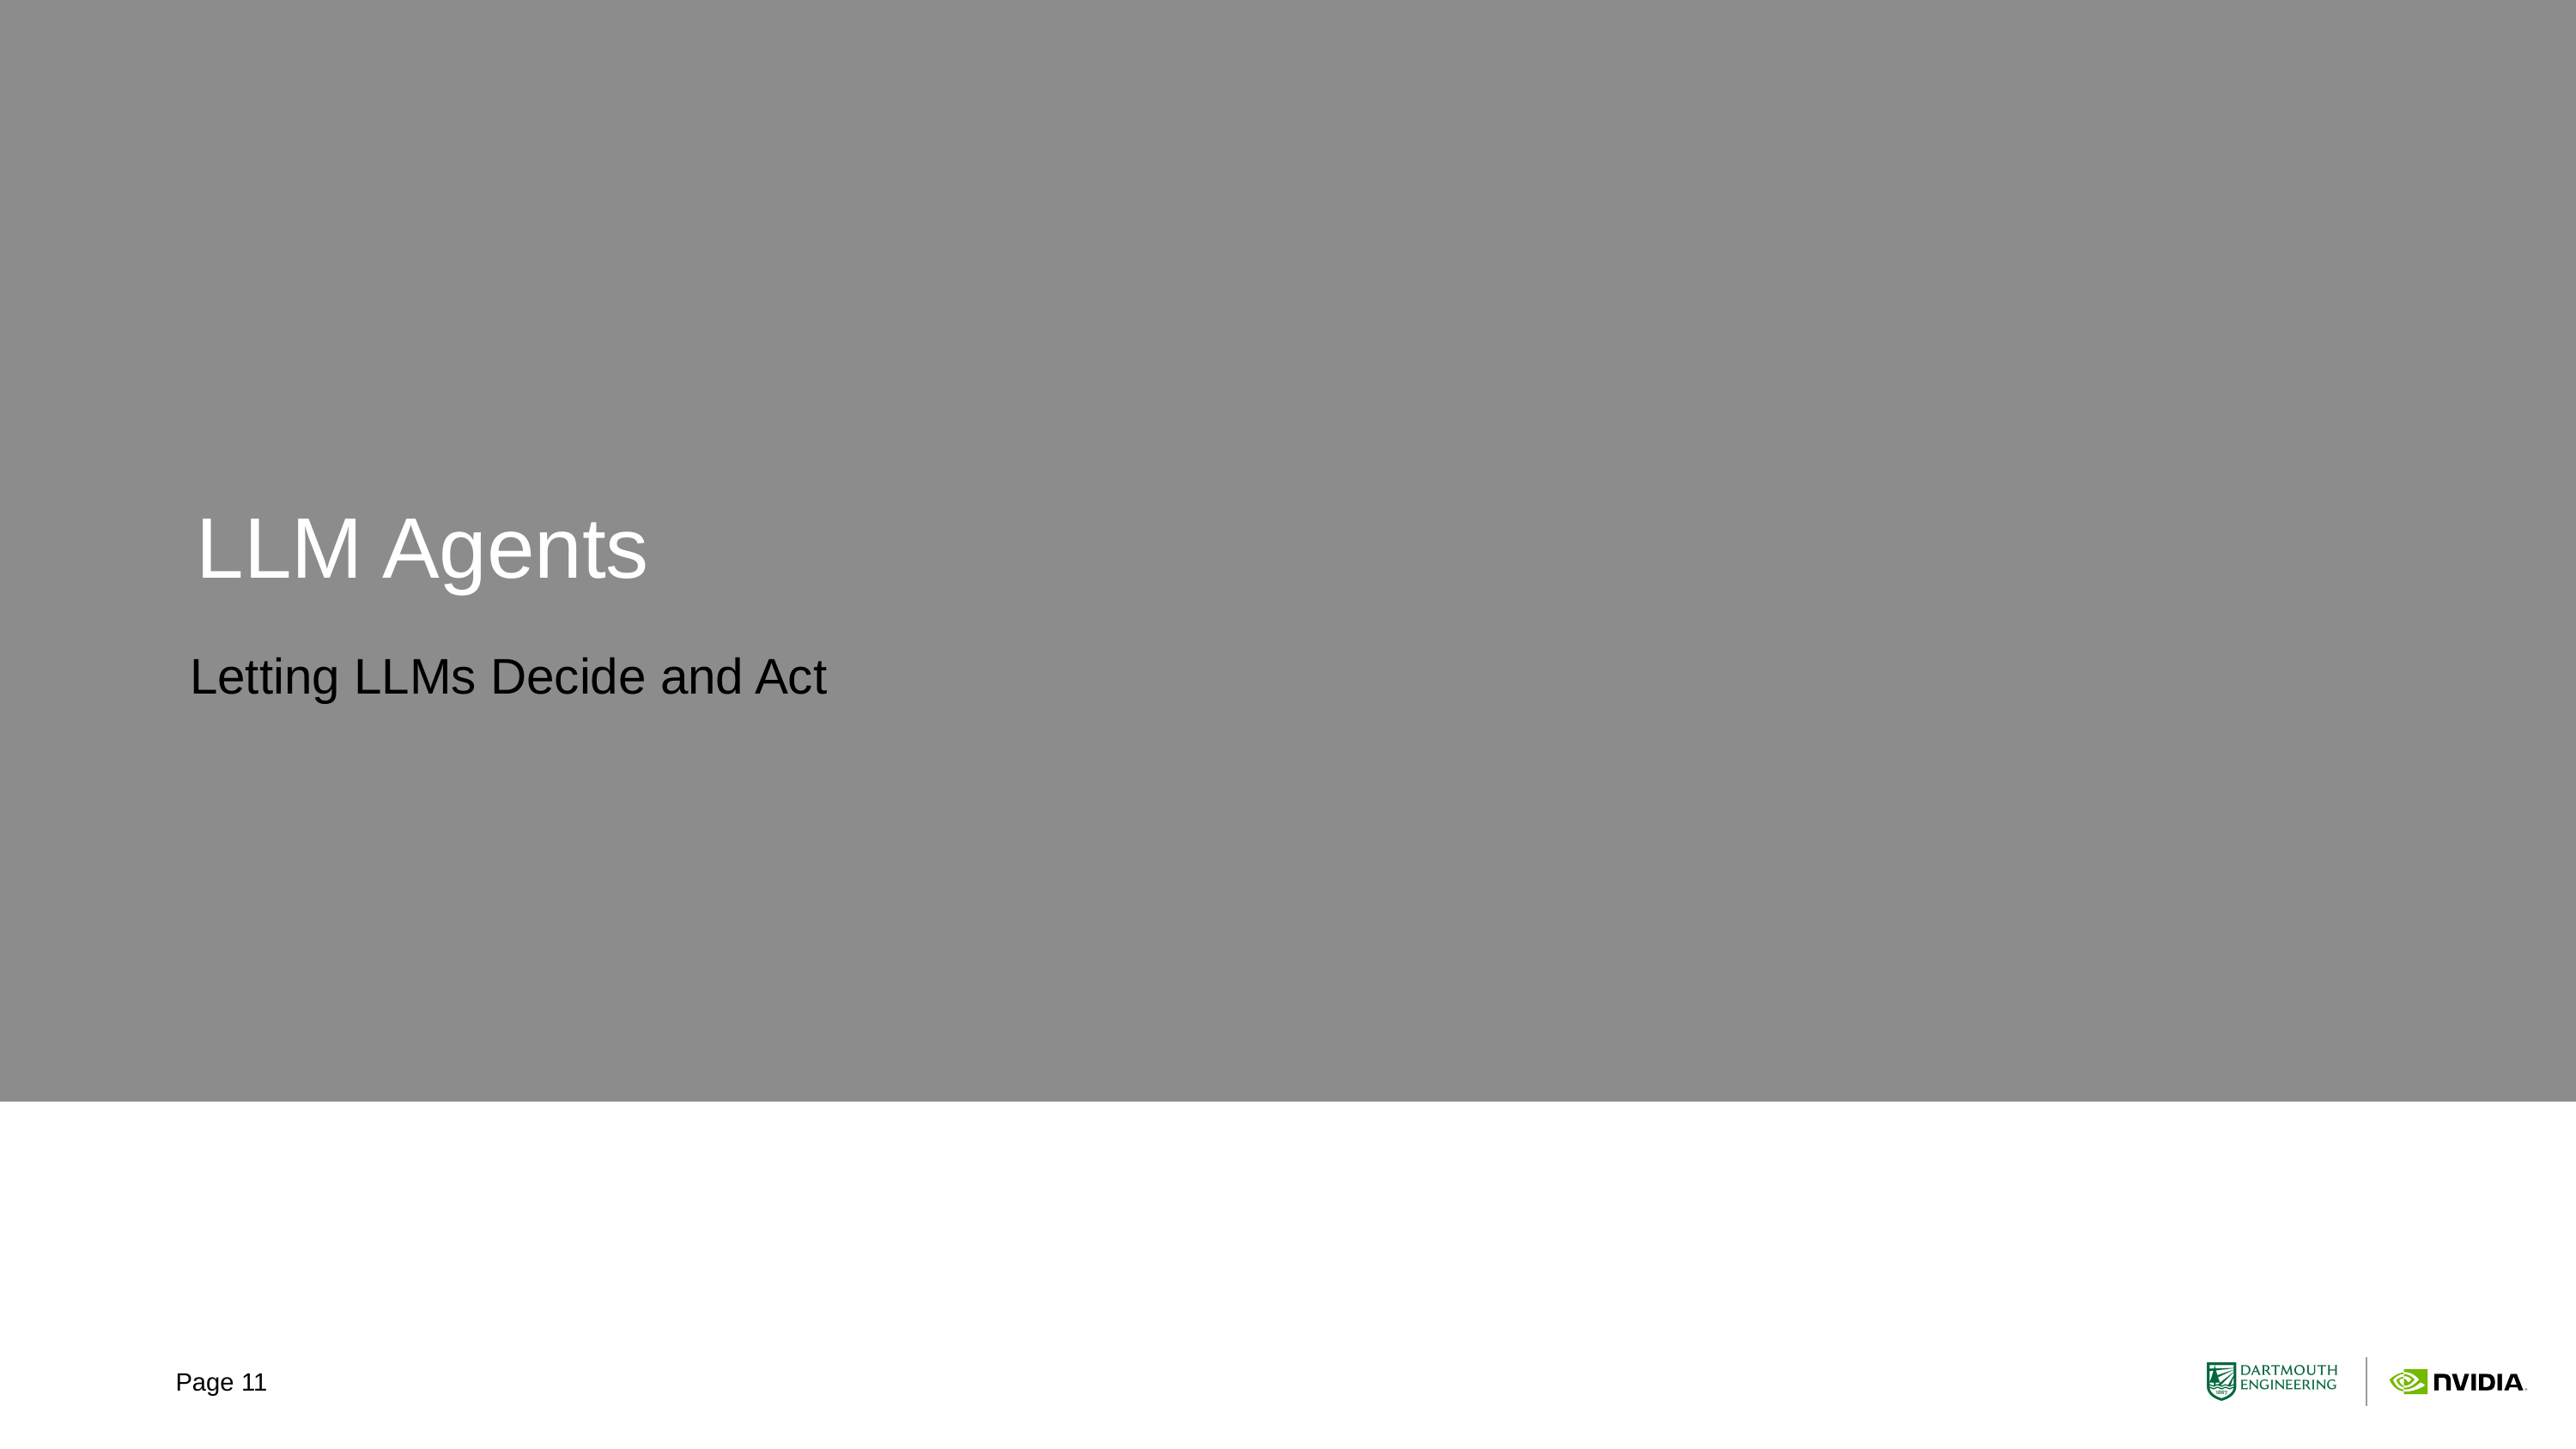

# LLM Agents
Letting LLMs Decide and Act